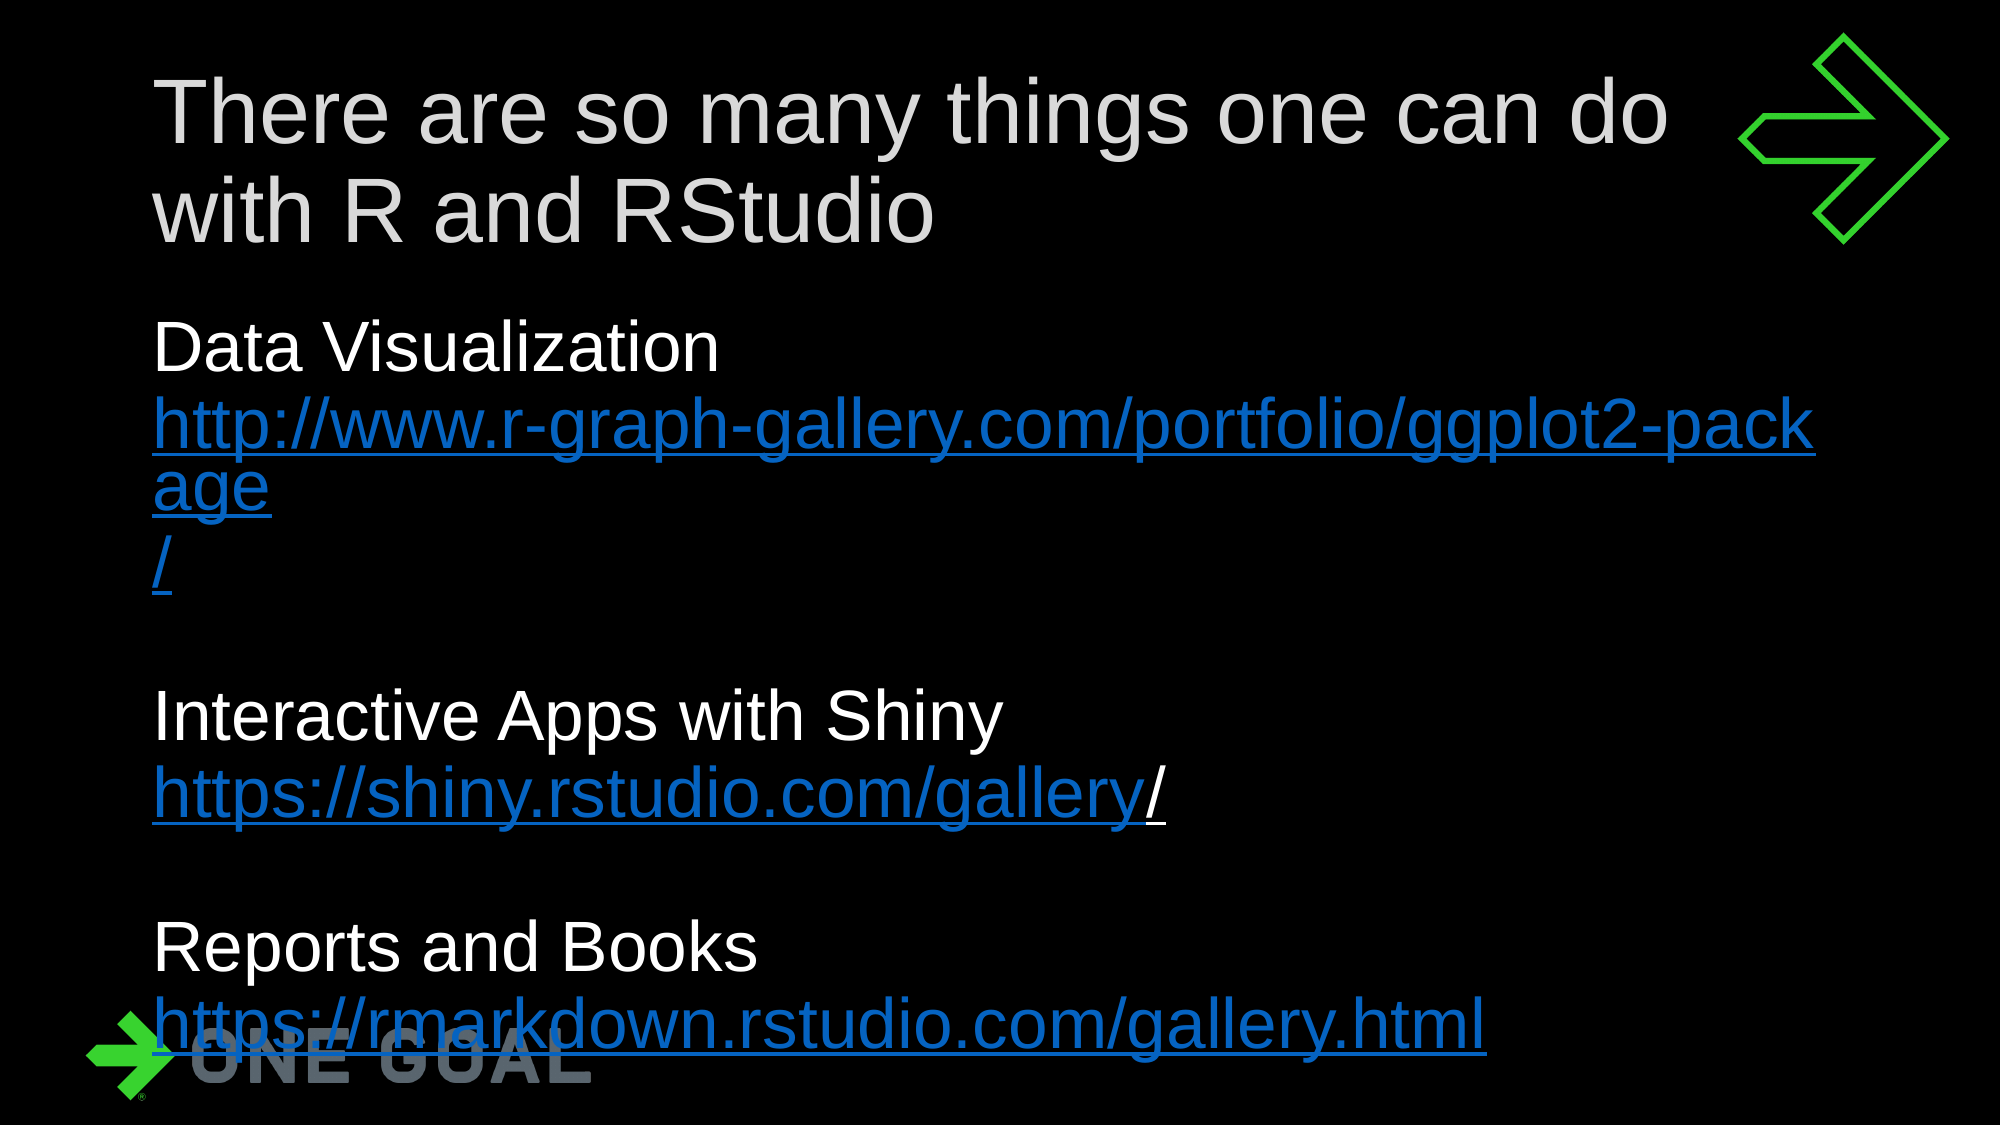

# There are so many things one can do with R and RStudio
Data Visualization
http://www.r-graph-gallery.com/portfolio/ggplot2-package/

Interactive Apps with Shiny
https://shiny.rstudio.com/gallery/
Reports and Books
https://rmarkdown.rstudio.com/gallery.html